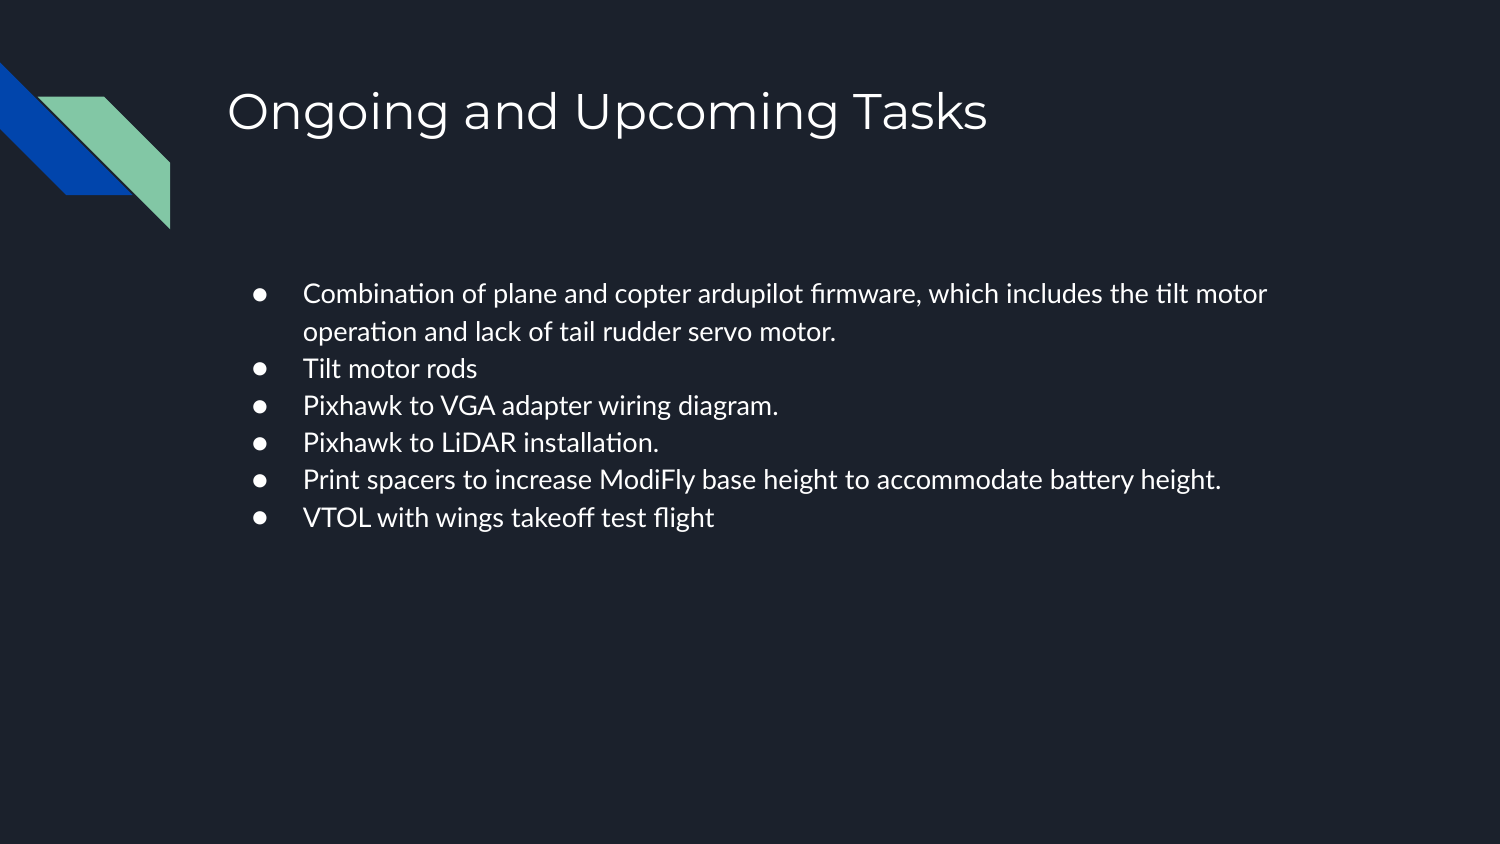

# Ongoing and Upcoming Tasks
Combination of plane and copter ardupilot firmware, which includes the tilt motor operation and lack of tail rudder servo motor.
Tilt motor rods
Pixhawk to VGA adapter wiring diagram.
Pixhawk to LiDAR installation.
Print spacers to increase ModiFly base height to accommodate battery height.
VTOL with wings takeoff test flight